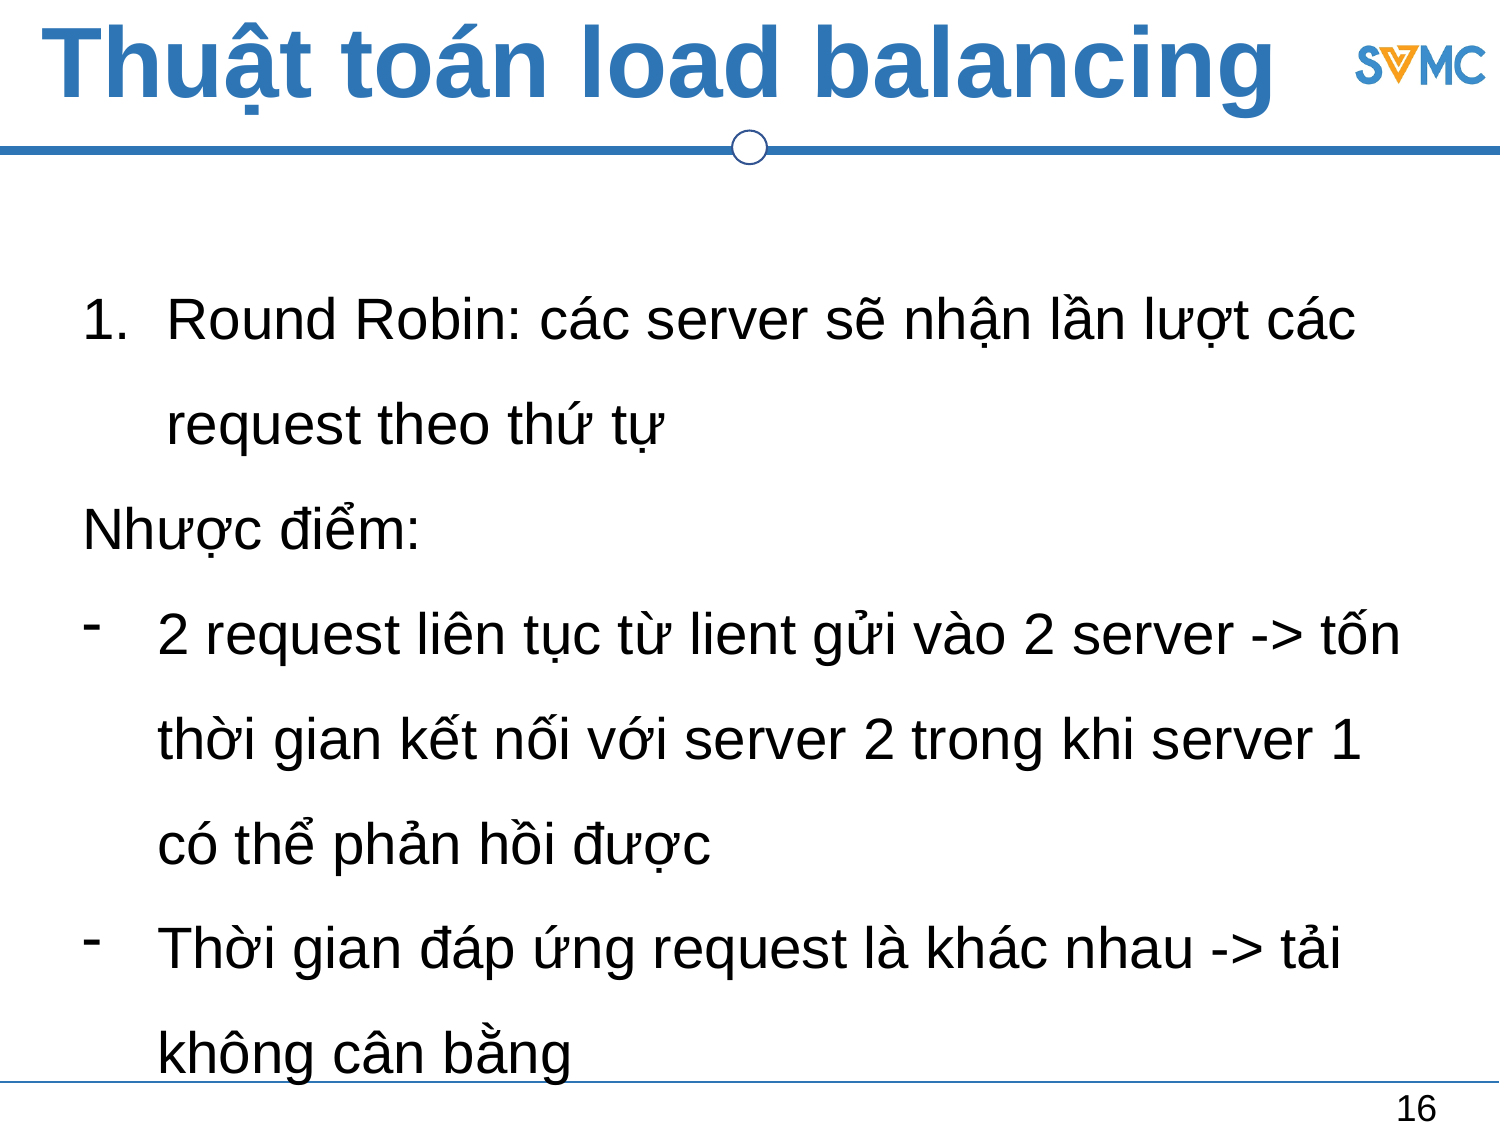

# Thuật toán load balancing
Round Robin: các server sẽ nhận lần lượt các request theo thứ tự
Nhược điểm:
2 request liên tục từ lient gửi vào 2 server -> tốn thời gian kết nối với server 2 trong khi server 1 có thể phản hồi được
Thời gian đáp ứng request là khác nhau -> tải không cân bằng
16